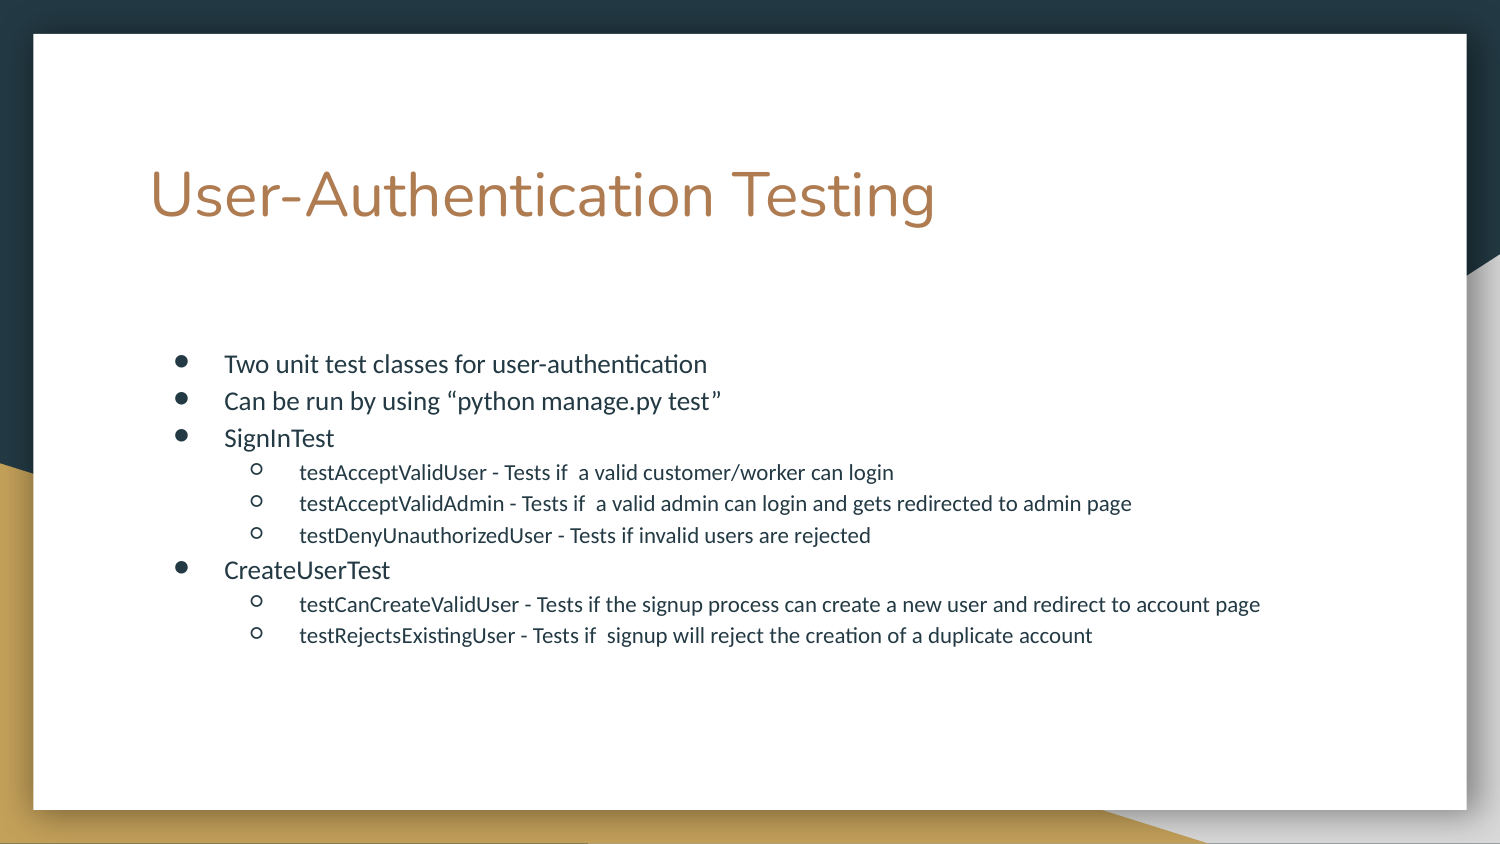

# User-Authentication Testing
Two unit test classes for user-authentication
Can be run by using “python manage.py test”
SignInTest
testAcceptValidUser - Tests if  a valid customer/worker can login
testAcceptValidAdmin - Tests if  a valid admin can login and gets redirected to admin page
testDenyUnauthorizedUser - Tests if invalid users are rejected
CreateUserTest
testCanCreateValidUser - Tests if the signup process can create a new user and redirect to account page
testRejectsExistingUser - Tests if  signup will reject the creation of a duplicate account